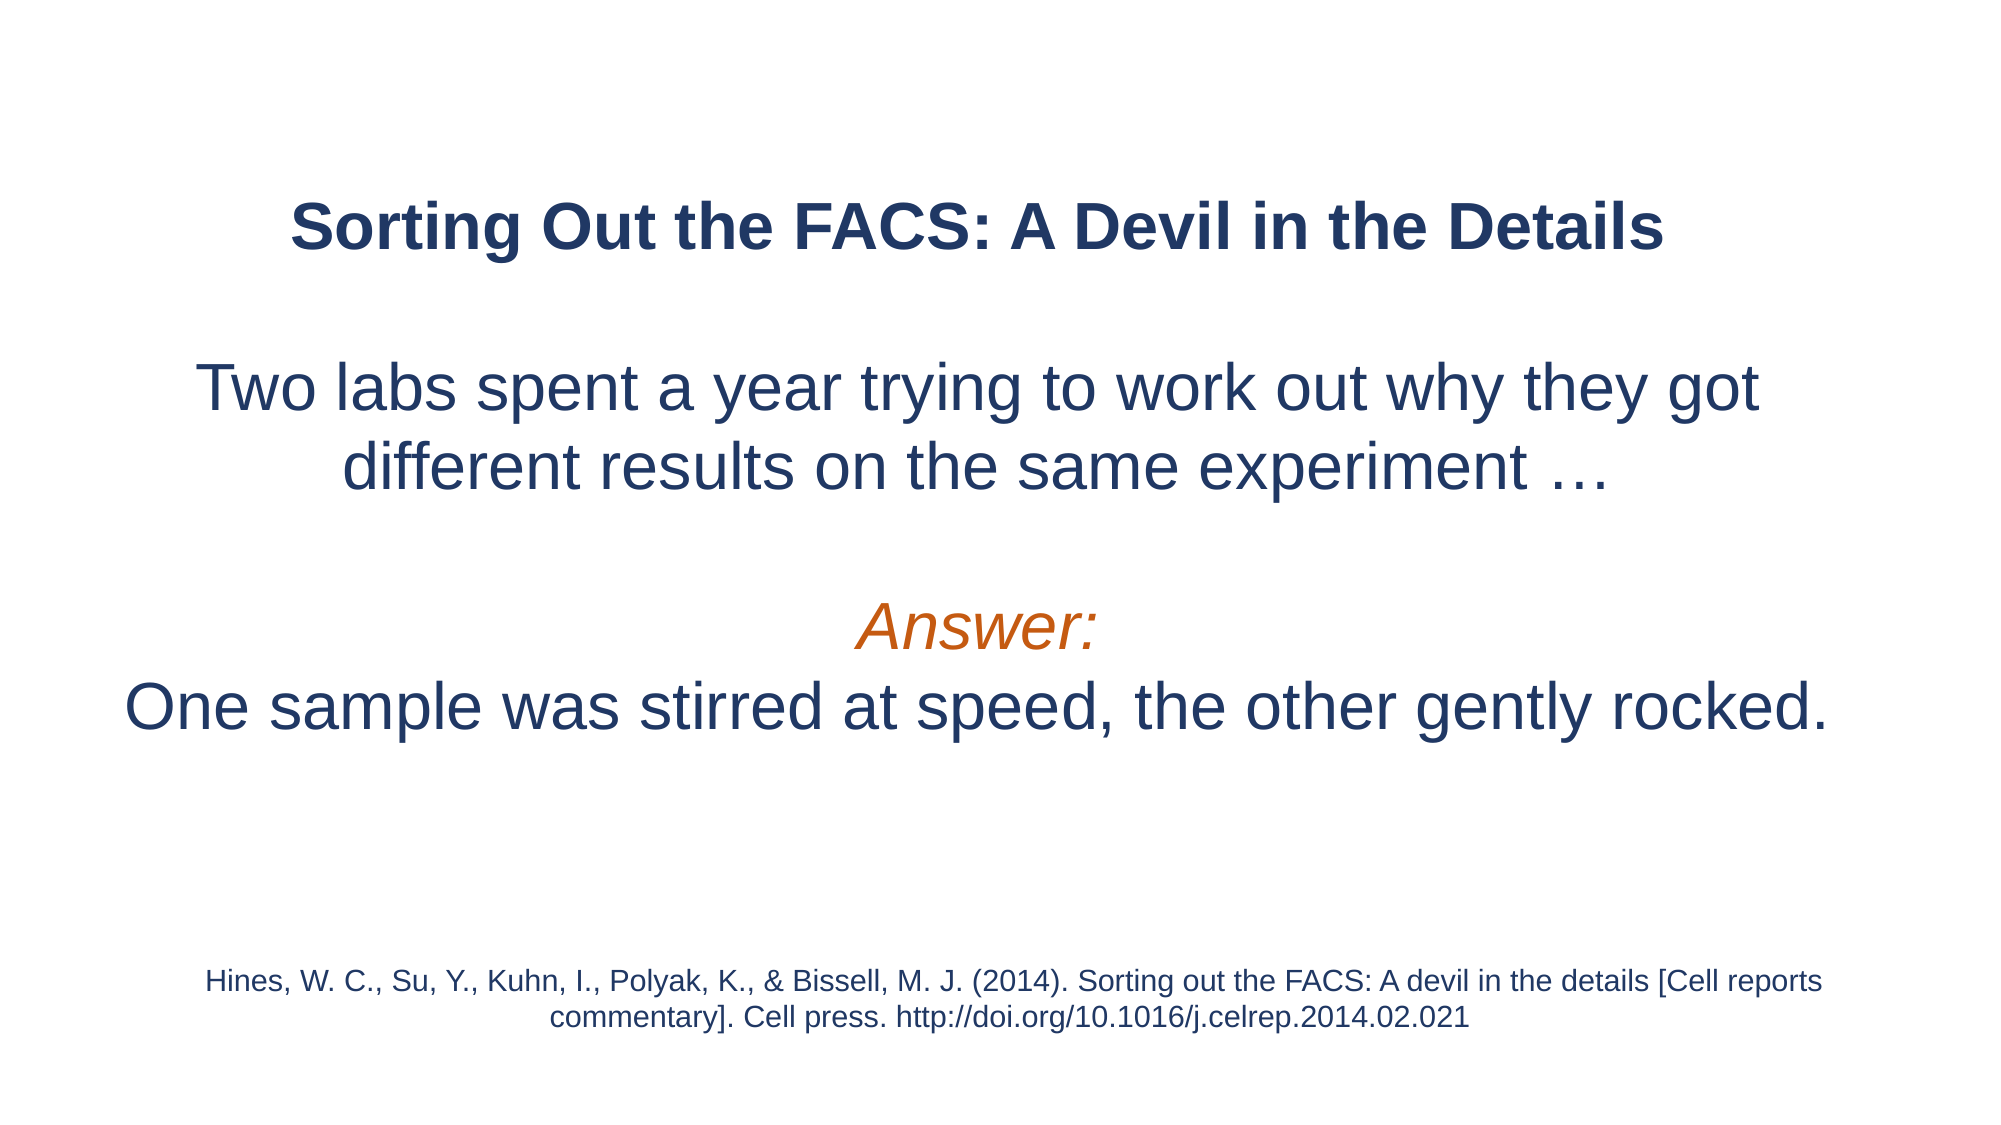

Sorting Out the FACS: A Devil in the Details

Two labs spent a year trying to work out why they got different results on the same experiment …
Answer:
One sample was stirred at speed, the other gently rocked.

Hines, W. C., Su, Y., Kuhn, I., Polyak, K., & Bissell, M. J. (2014). Sorting out the FACS: A devil in the details [Cell reports commentary]. Cell press. http://doi.org/10.1016/j.celrep.2014.02.021